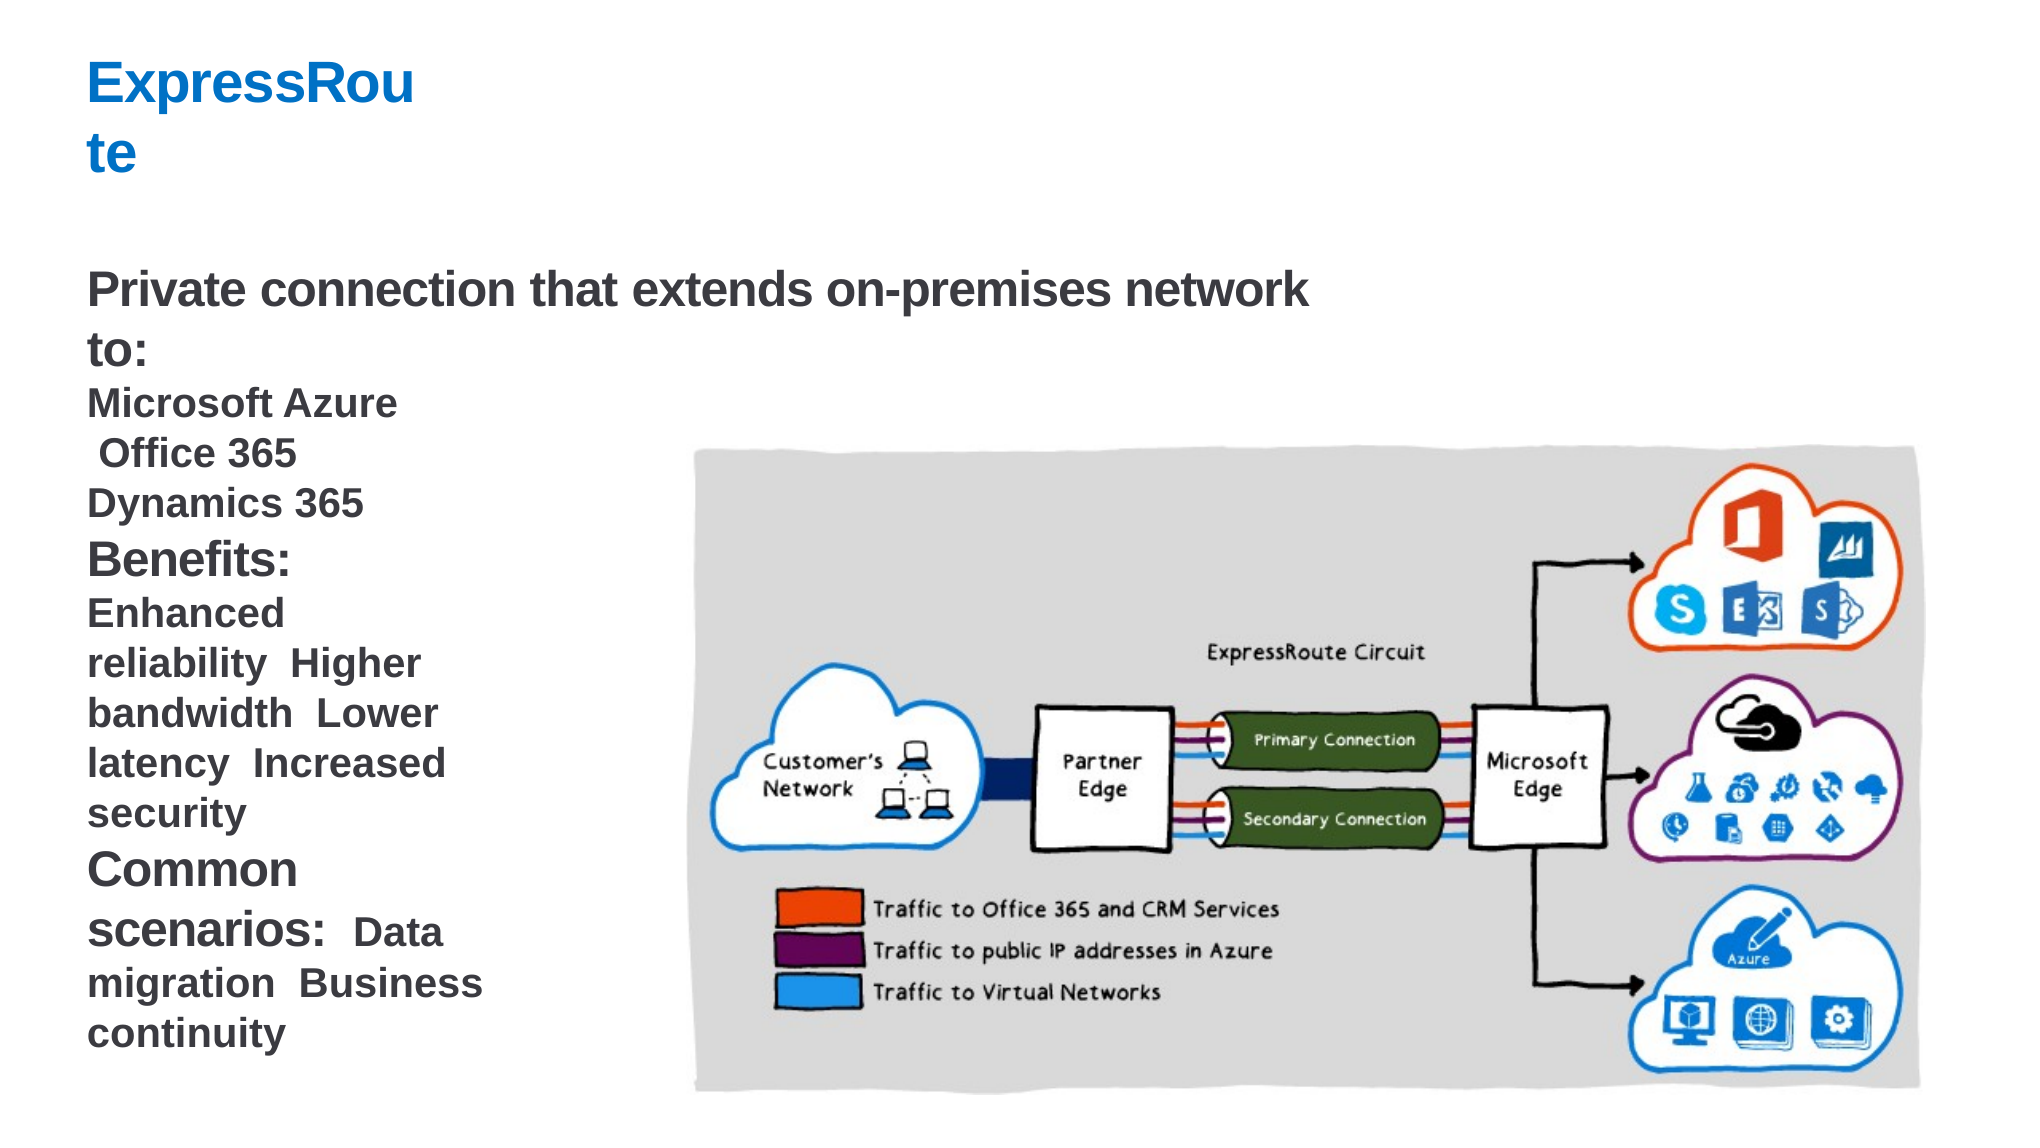

# ExpressRoute
Private connection that extends on-premises network to:
Microsoft Azure  Office 365
Dynamics 365  Benefits:  Enhanced reliability  Higher bandwidth  Lower latency  Increased security
Common scenarios:  Data migration  Business continuity